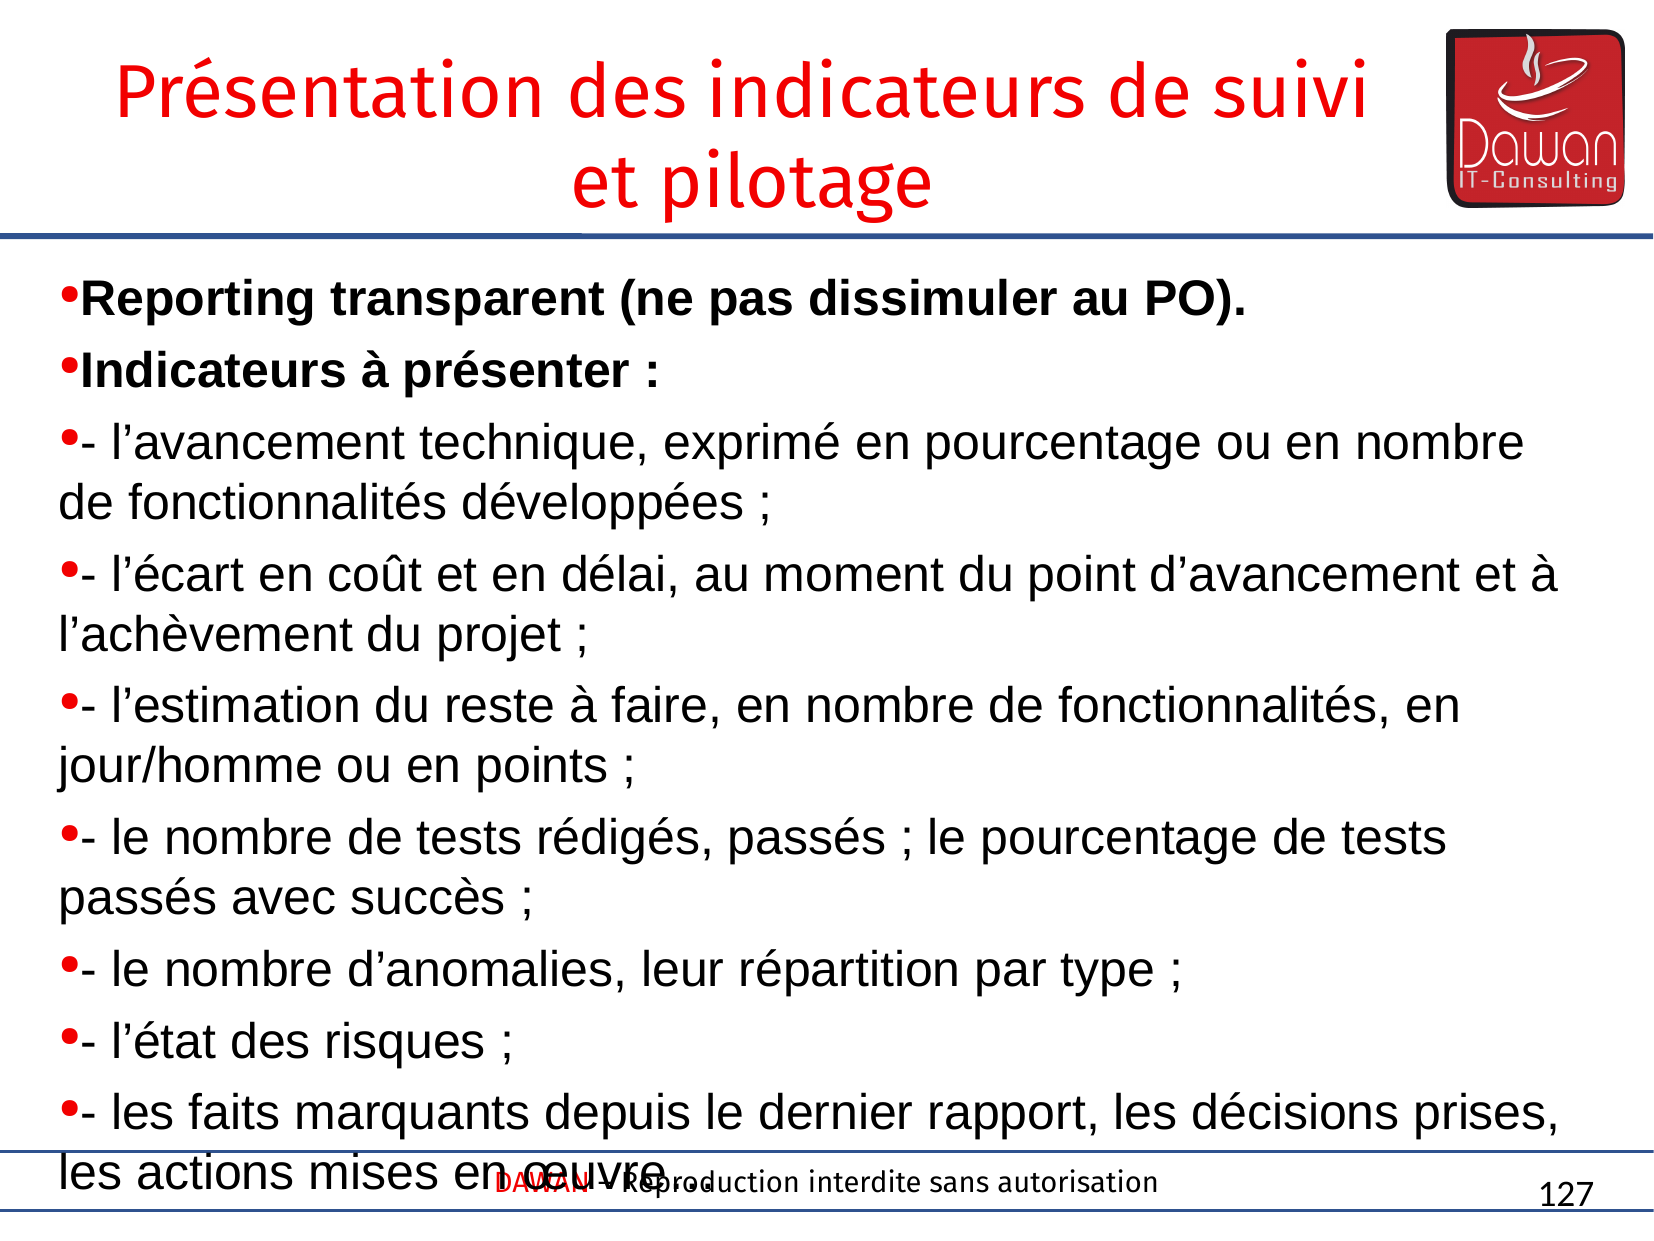

Présentation des indicateurs de suivi
et pilotage
Reporting transparent (ne pas dissimuler au PO).
Indicateurs à présenter :
- l’avancement technique, exprimé en pourcentage ou en nombre de fonctionnalités développées ;
- l’écart en coût et en délai, au moment du point d’avancement et à l’achèvement du projet ;
- l’estimation du reste à faire, en nombre de fonctionnalités, en jour/homme ou en points ;
- le nombre de tests rédigés, passés ; le pourcentage de tests passés avec succès ;
- le nombre d’anomalies, leur répartition par type ;
- l’état des risques ;
- les faits marquants depuis le dernier rapport, les décisions prises, les actions mises en œuvre…
127